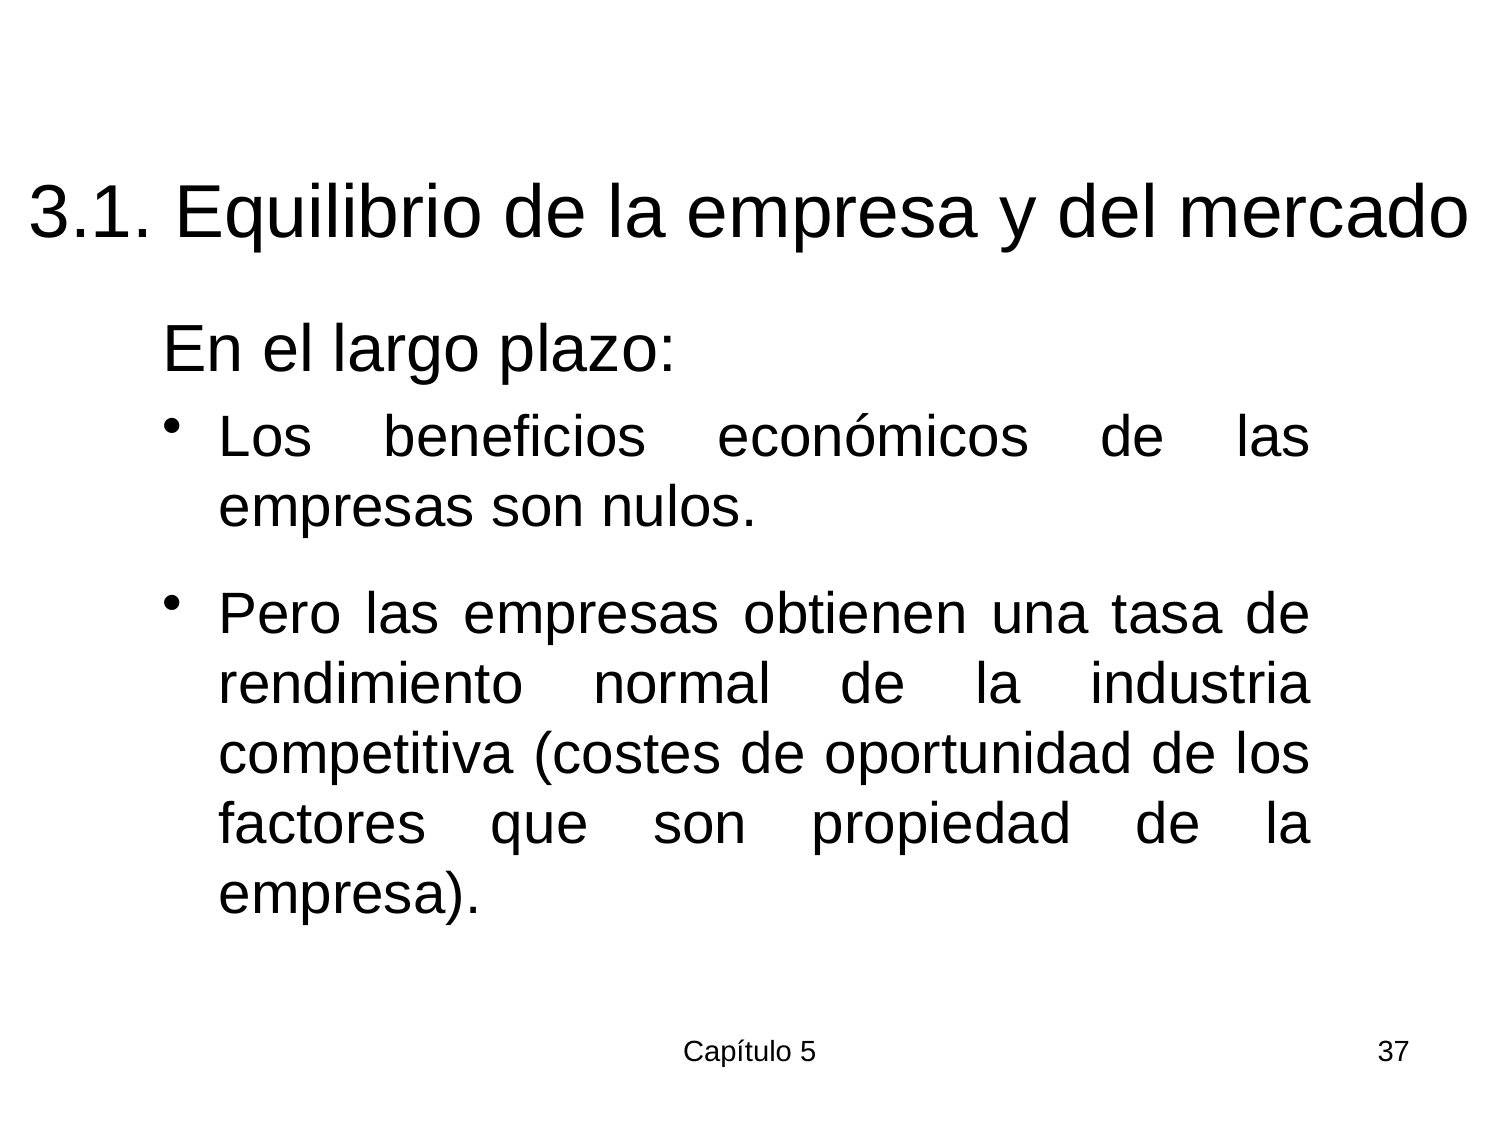

# 3.1. Equilibrio de la empresa y del mercado
En el largo plazo:
Los beneficios económicos de las empresas son nulos.
Pero las empresas obtienen una tasa de rendimiento normal de la industria competitiva (costes de oportunidad de los factores que son propiedad de la empresa).
Capítulo 5
37